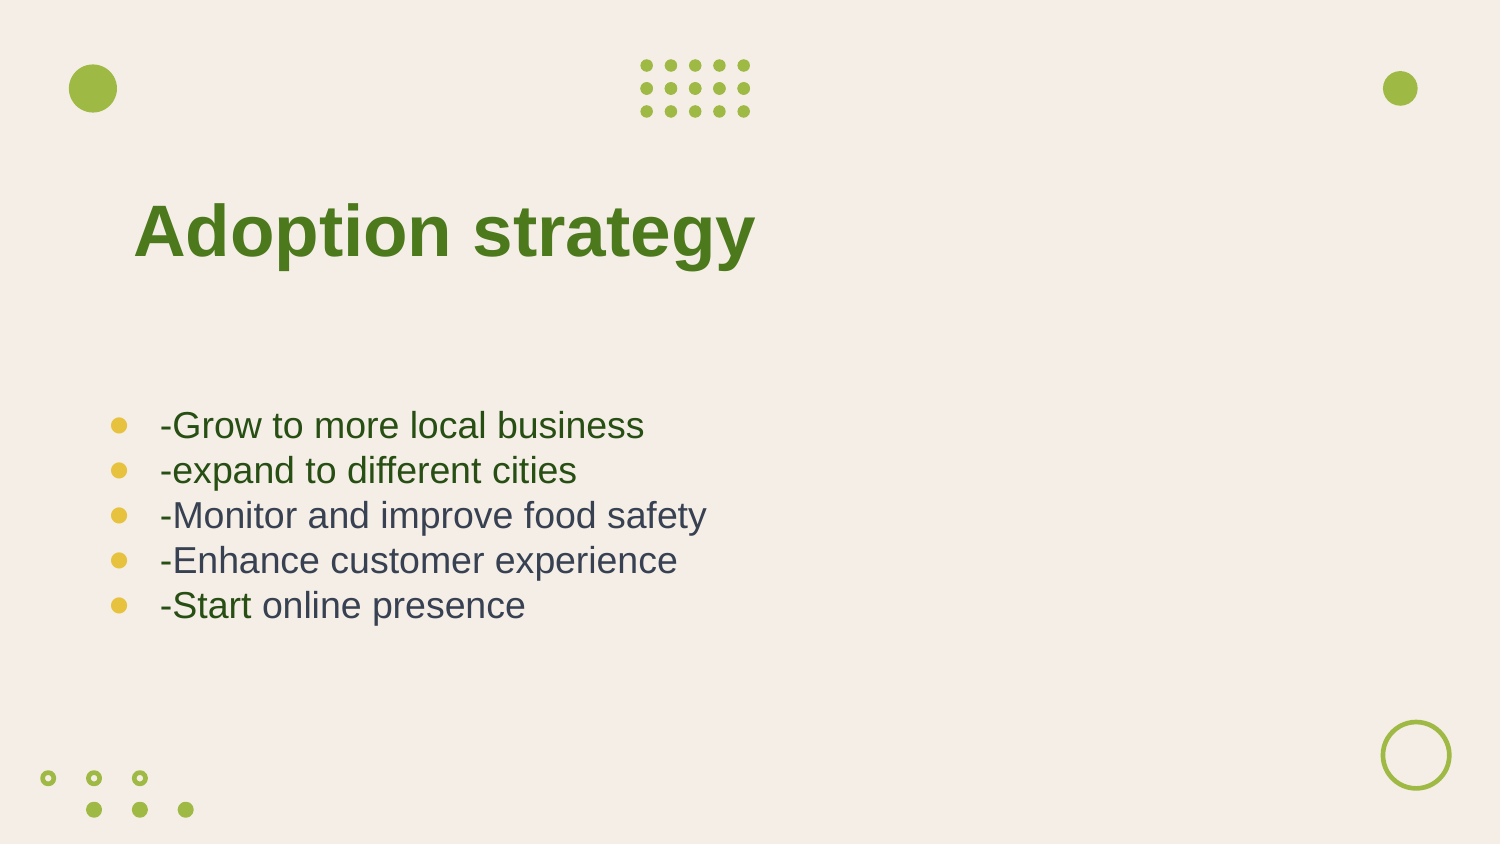

# Adoption strategy
-Grow to more local business
-expand to different cities
-Monitor and improve food safety
-Enhance customer experience
-Start online presence